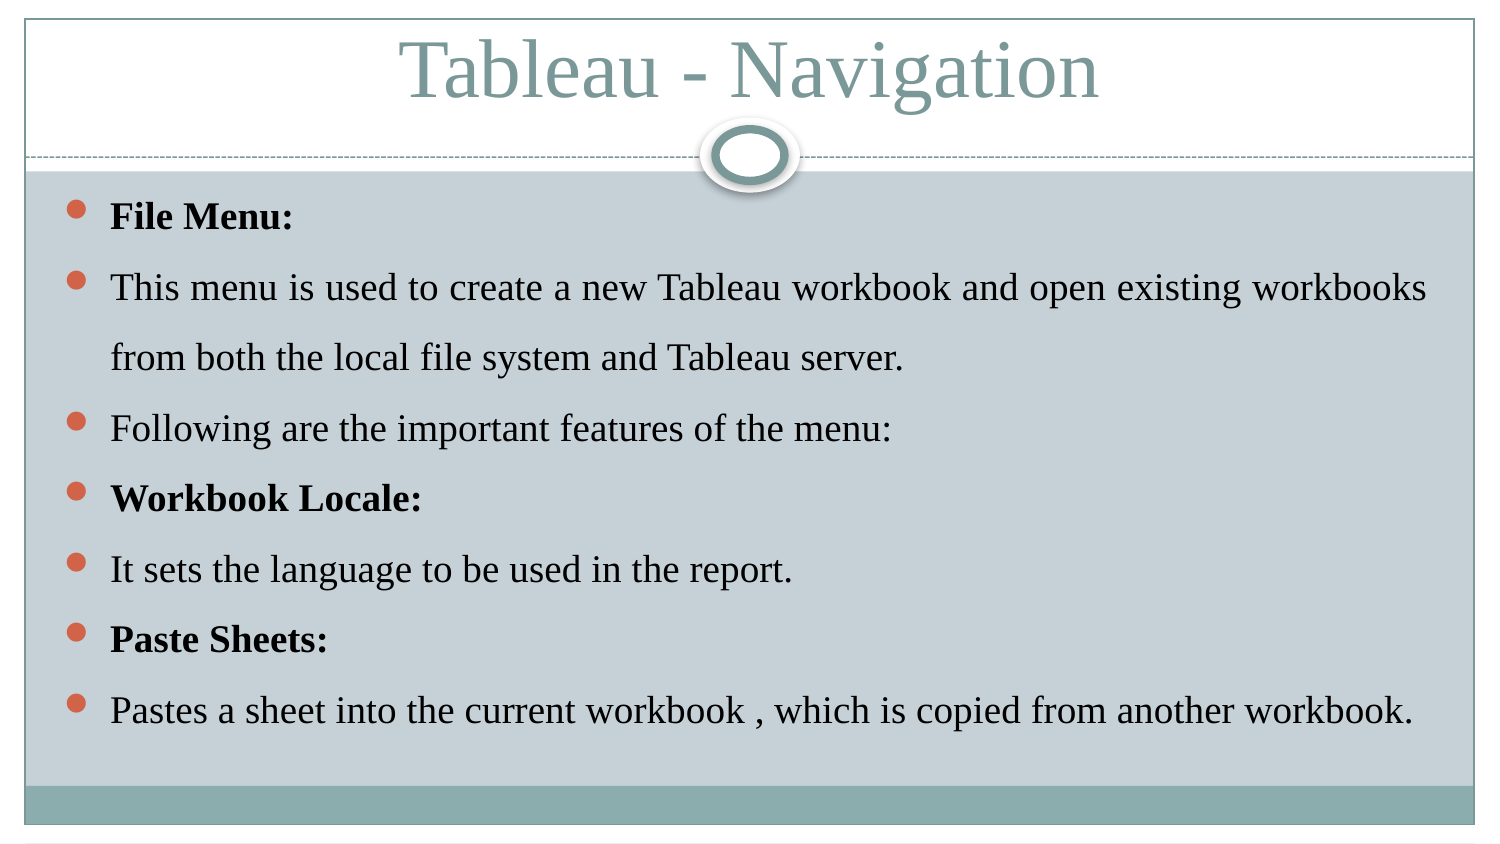

# Tableau - Navigation
File Menu:
This menu is used to create a new Tableau workbook and open existing workbooks from both the local file system and Tableau server.
Following are the important features of the menu:
Workbook Locale:
It sets the language to be used in the report.
Paste Sheets:
Pastes a sheet into the current workbook , which is copied from another workbook.